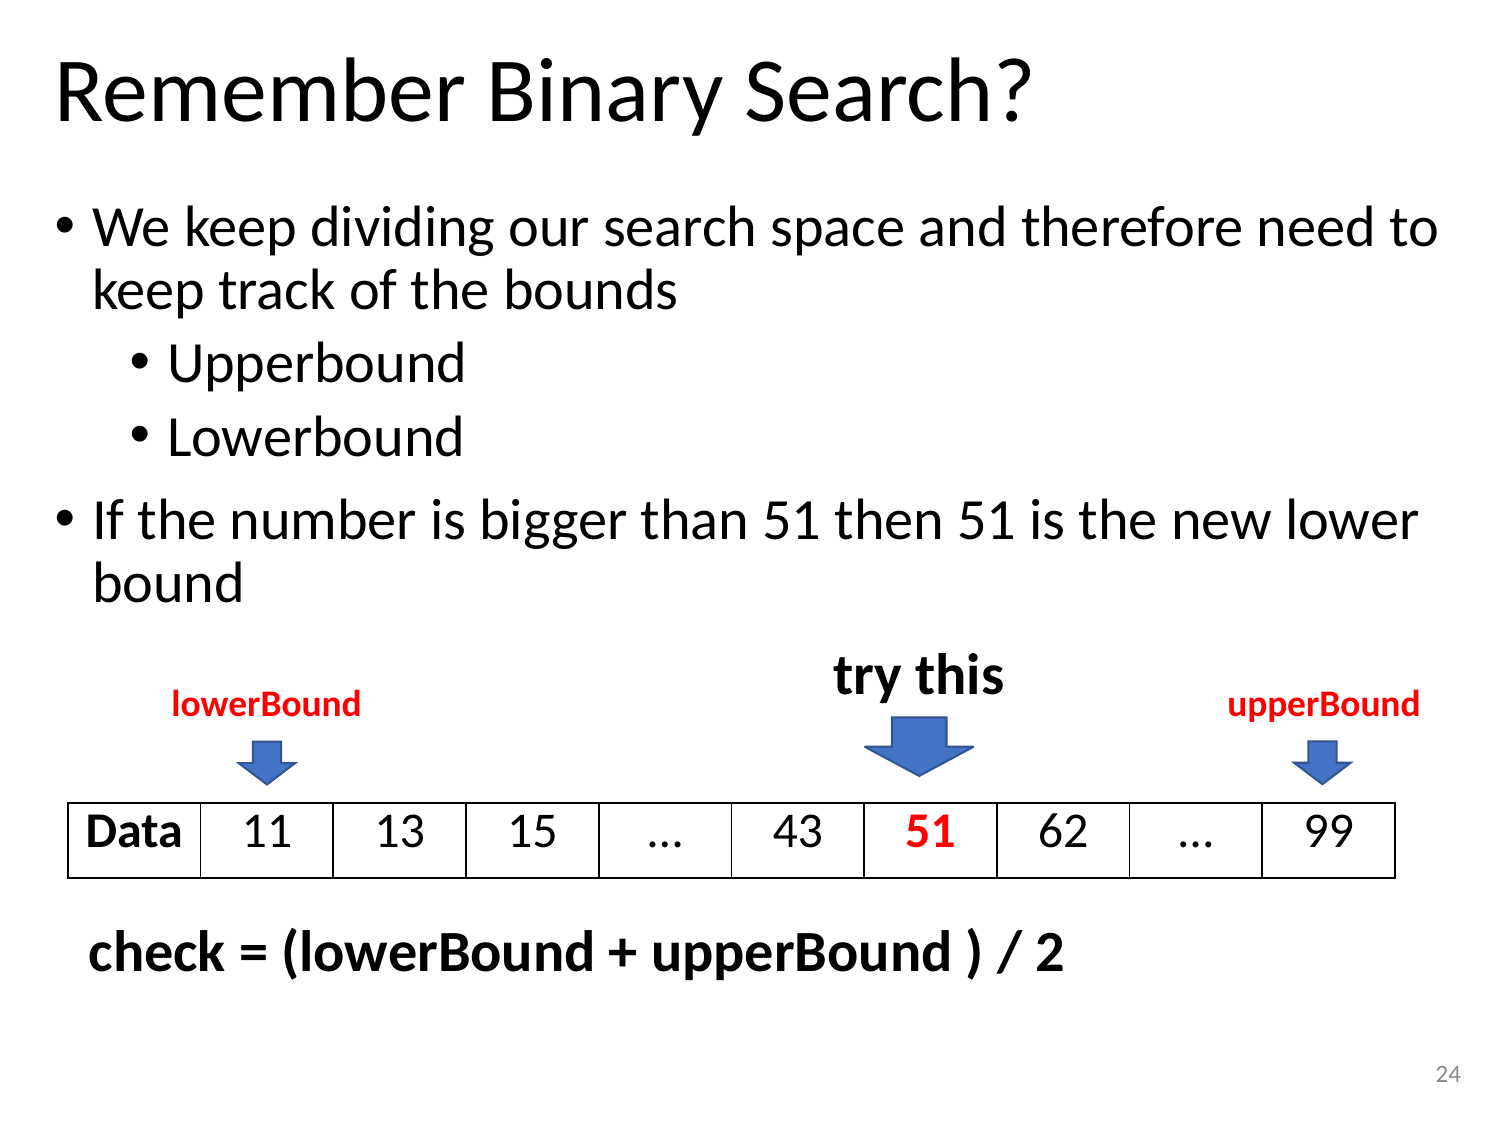

# Remember Binary Search?
We keep dividing our search space and therefore need to keep track of the bounds
Upperbound
Lowerbound
If the number is bigger than 51 then 51 is the new lower bound

try this
upperBound
lowerBound

| Data | 11 | 13 | 15 | … | 43 | 51 | 62 | … | 99 |
| --- | --- | --- | --- | --- | --- | --- | --- | --- | --- |
check = (lowerBound + upperBound ) / 2
24